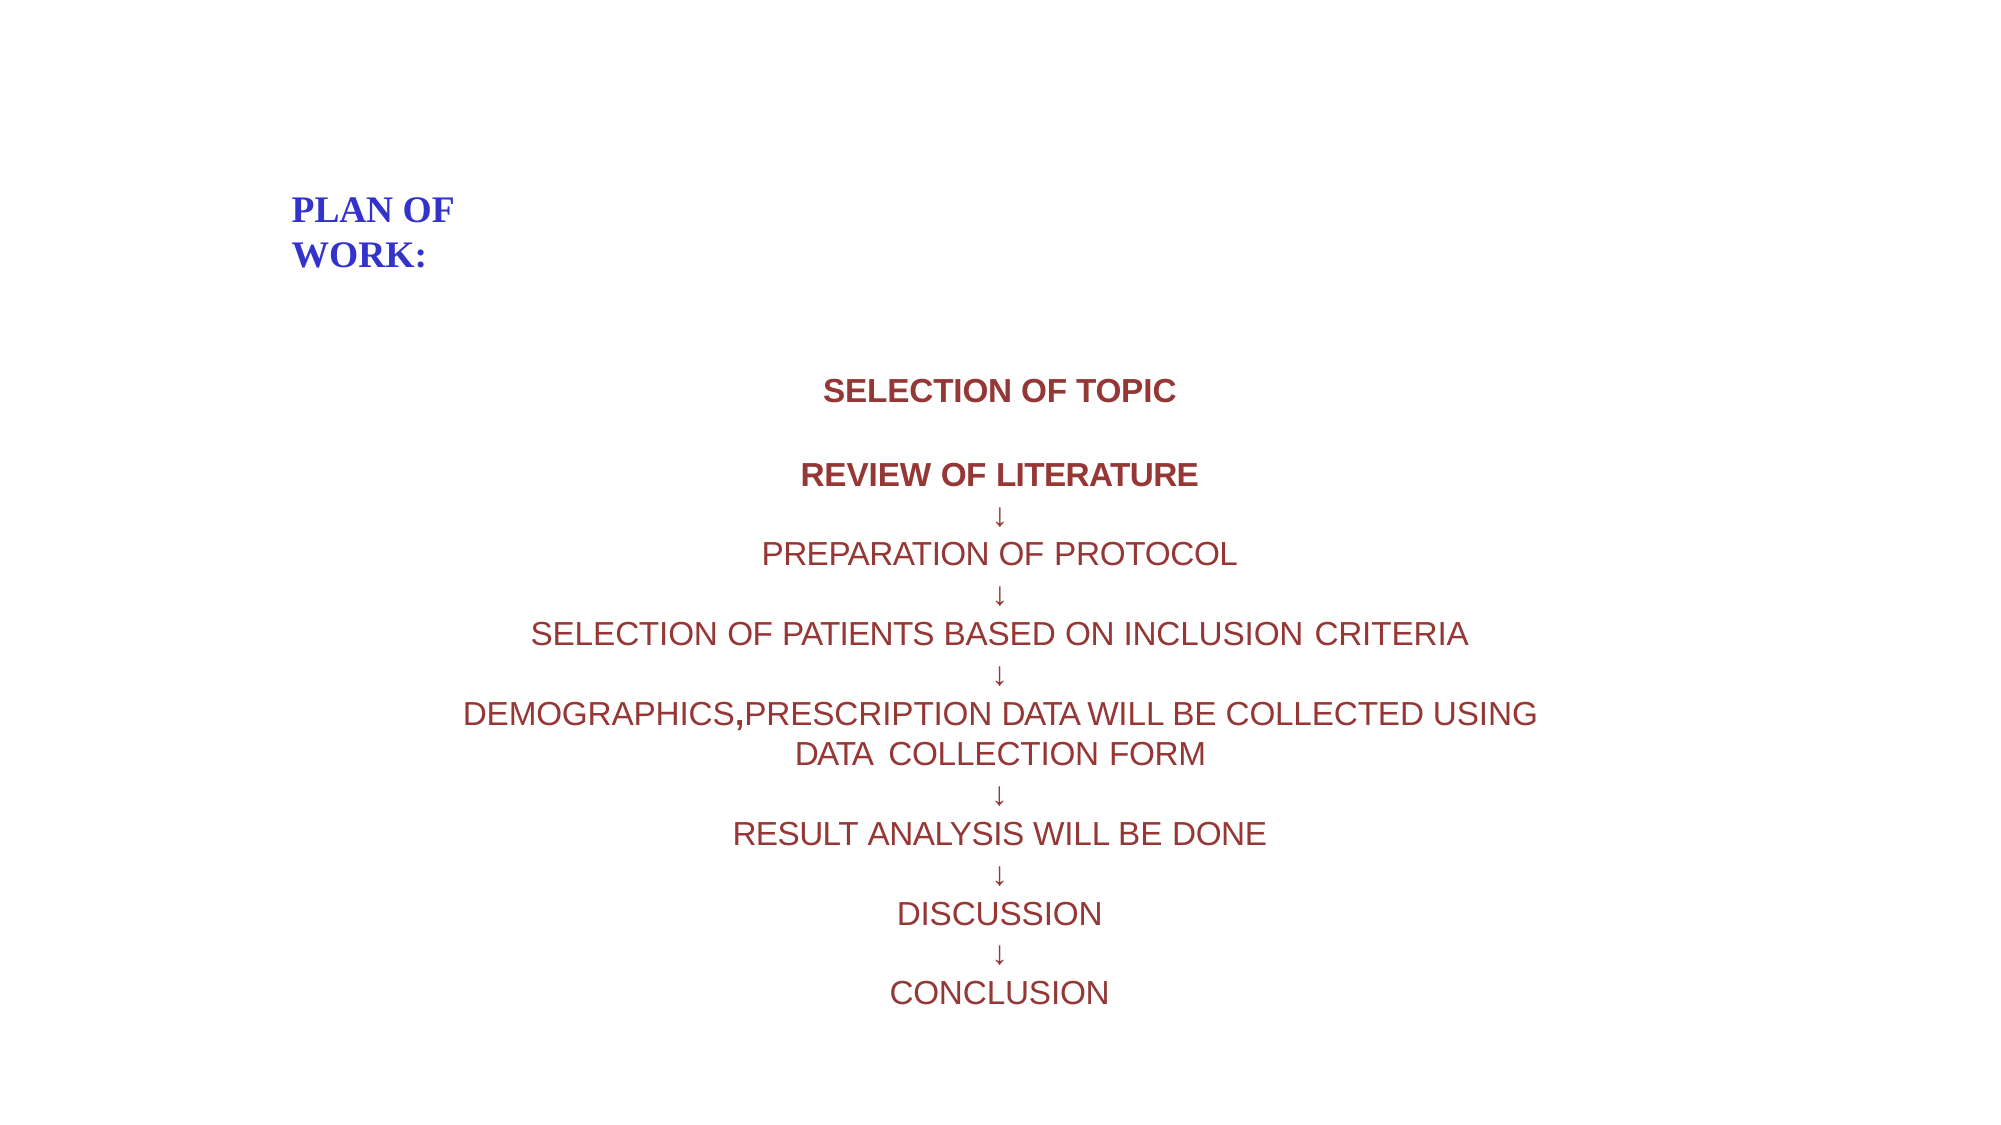

# PLAN OF WORK:

SELECTION OF TOPIC

REVIEW OF LITERATURE
↓
PREPARATION OF PROTOCOL
↓
SELECTION OF PATIENTS BASED ON INCLUSION CRITERIA
↓
DEMOGRAPHICS,PRESCRIPTION DATA WILL BE COLLECTED USING DATA  COLLECTION FORM
↓
RESULT ANALYSIS WILL BE DONE
↓
DISCUSSION
↓
CONCLUSION